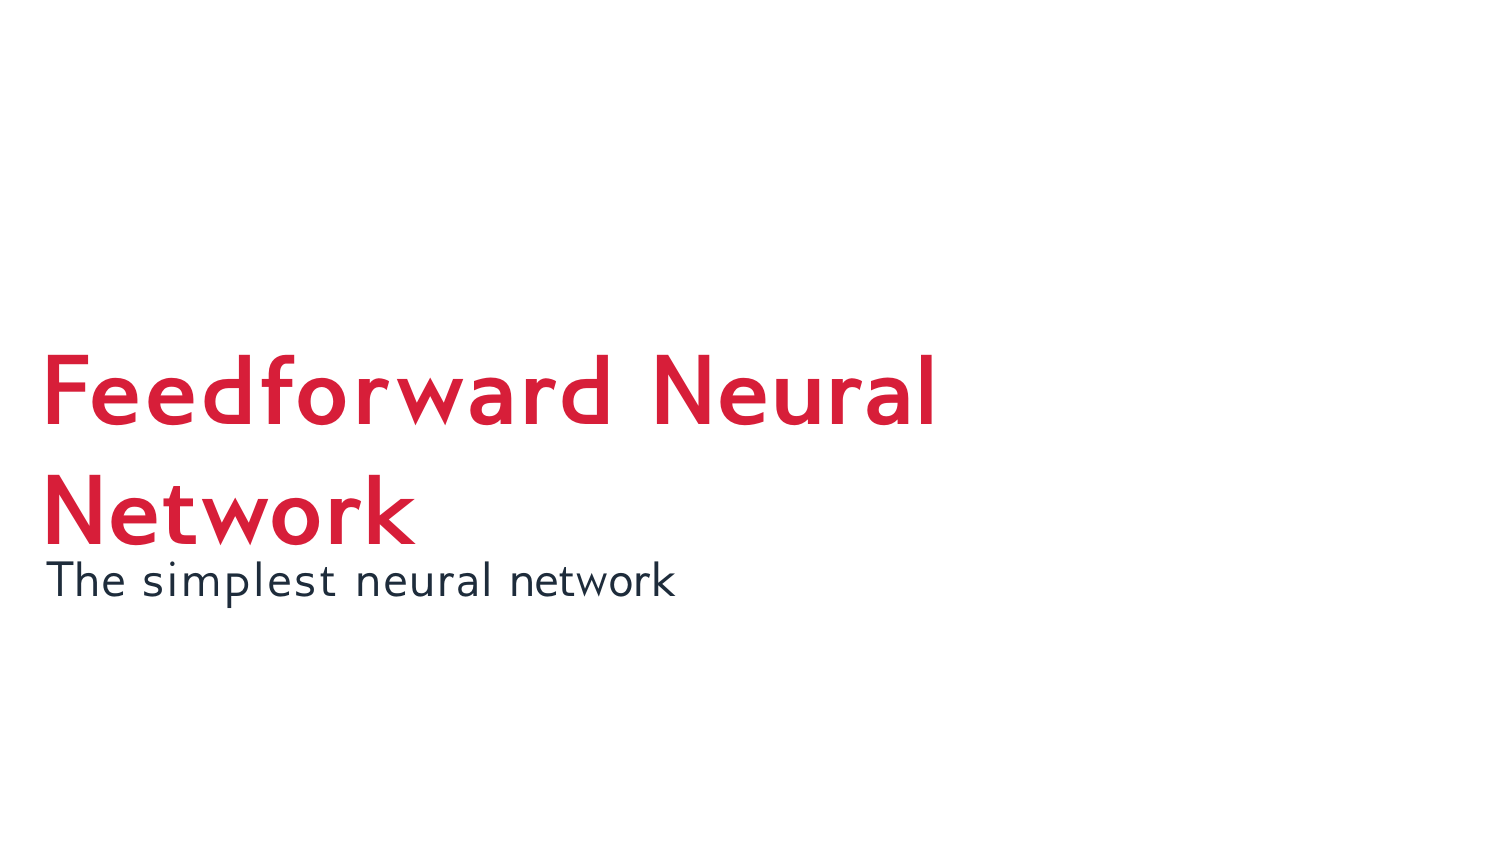

# Feedforward Neural Network
The simplest neural network